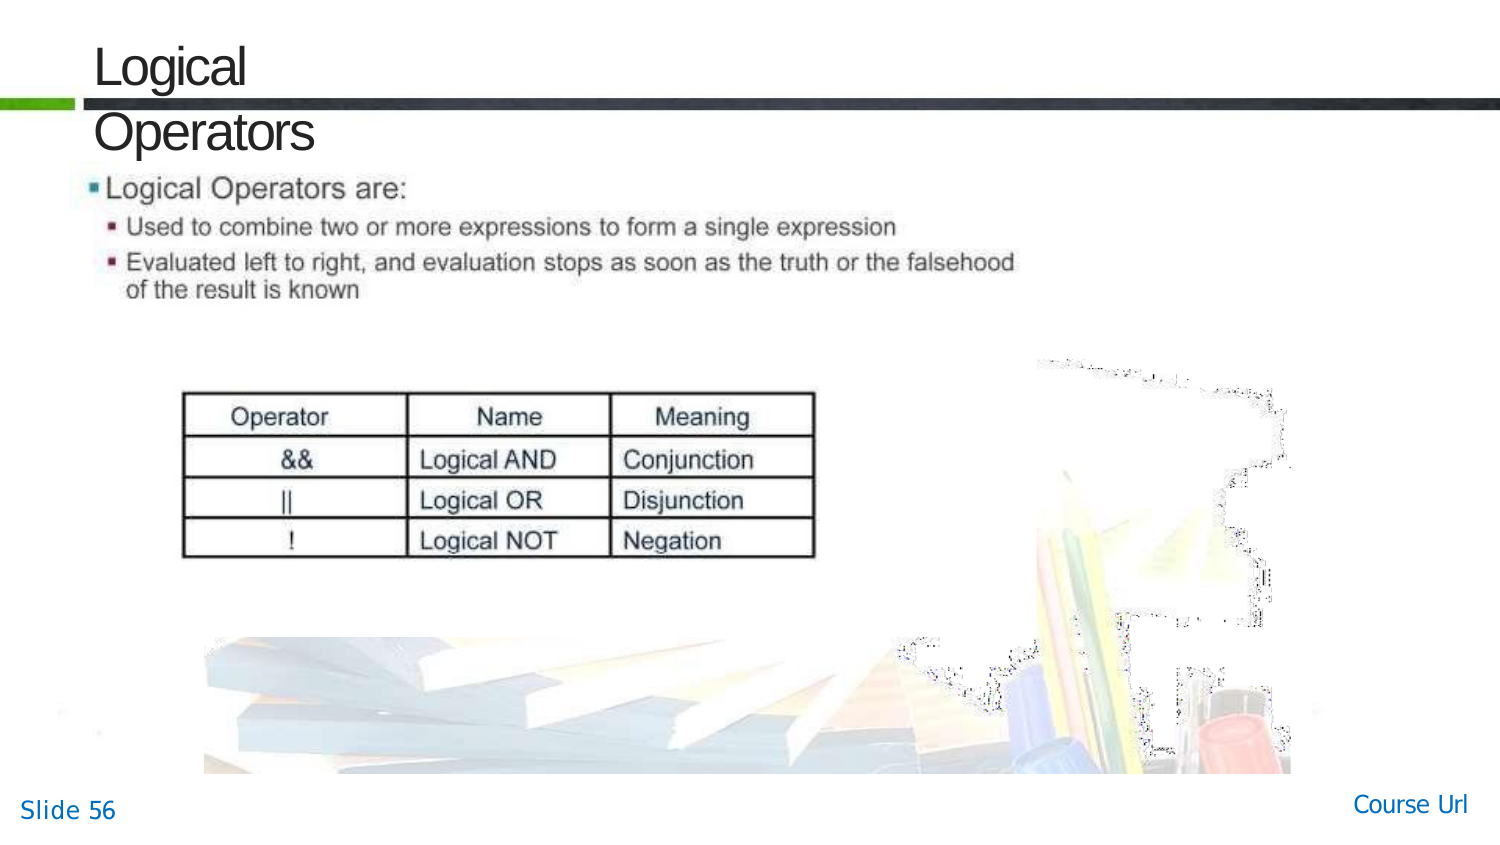

# Logical Operators

Course Url
Slide 56